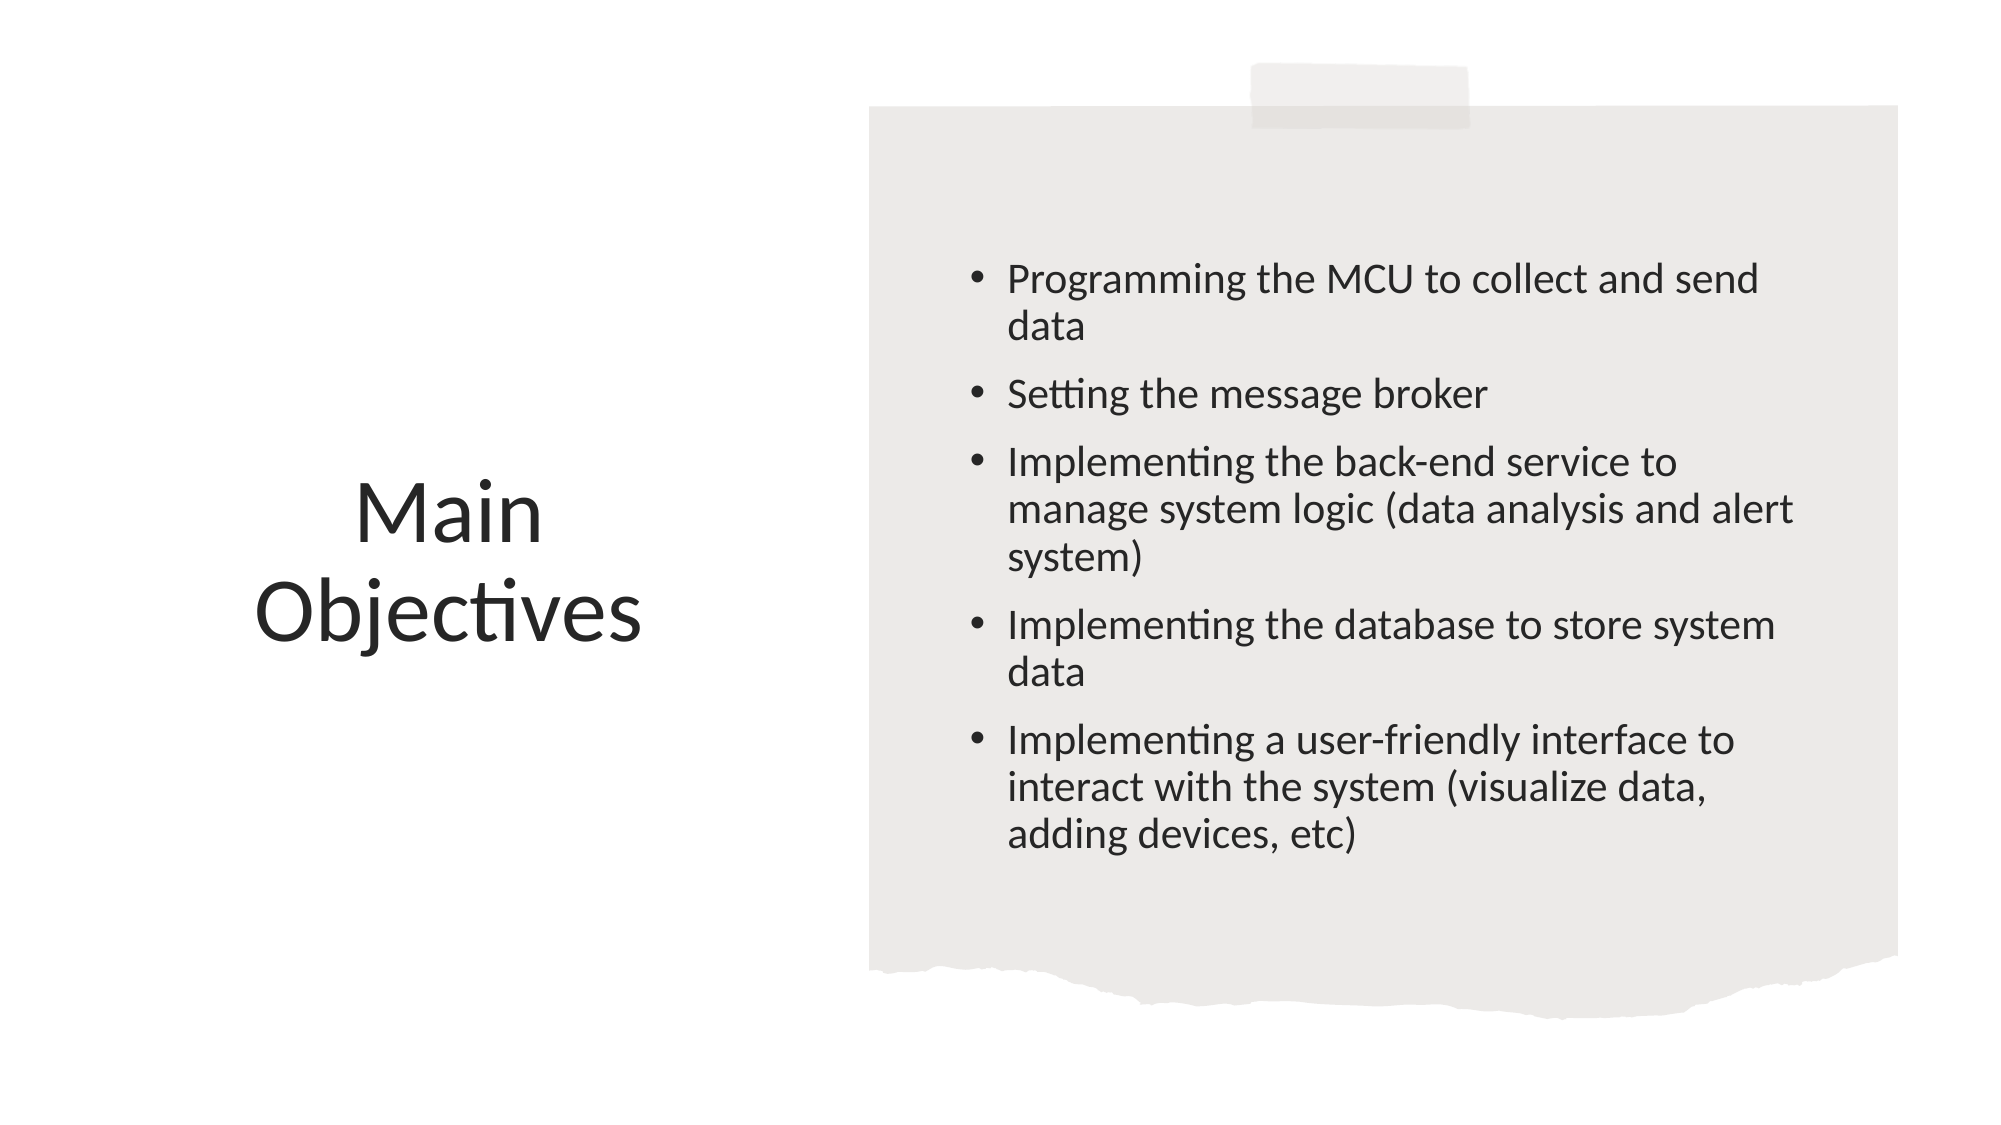

Programming the MCU to collect and send data
Setting the message broker
Implementing the back-end service to manage system logic (data analysis and alert system)
Implementing the database to store system data
Implementing a user-friendly interface to interact with the system (visualize data, adding devices, etc)
# Main Objectives
5